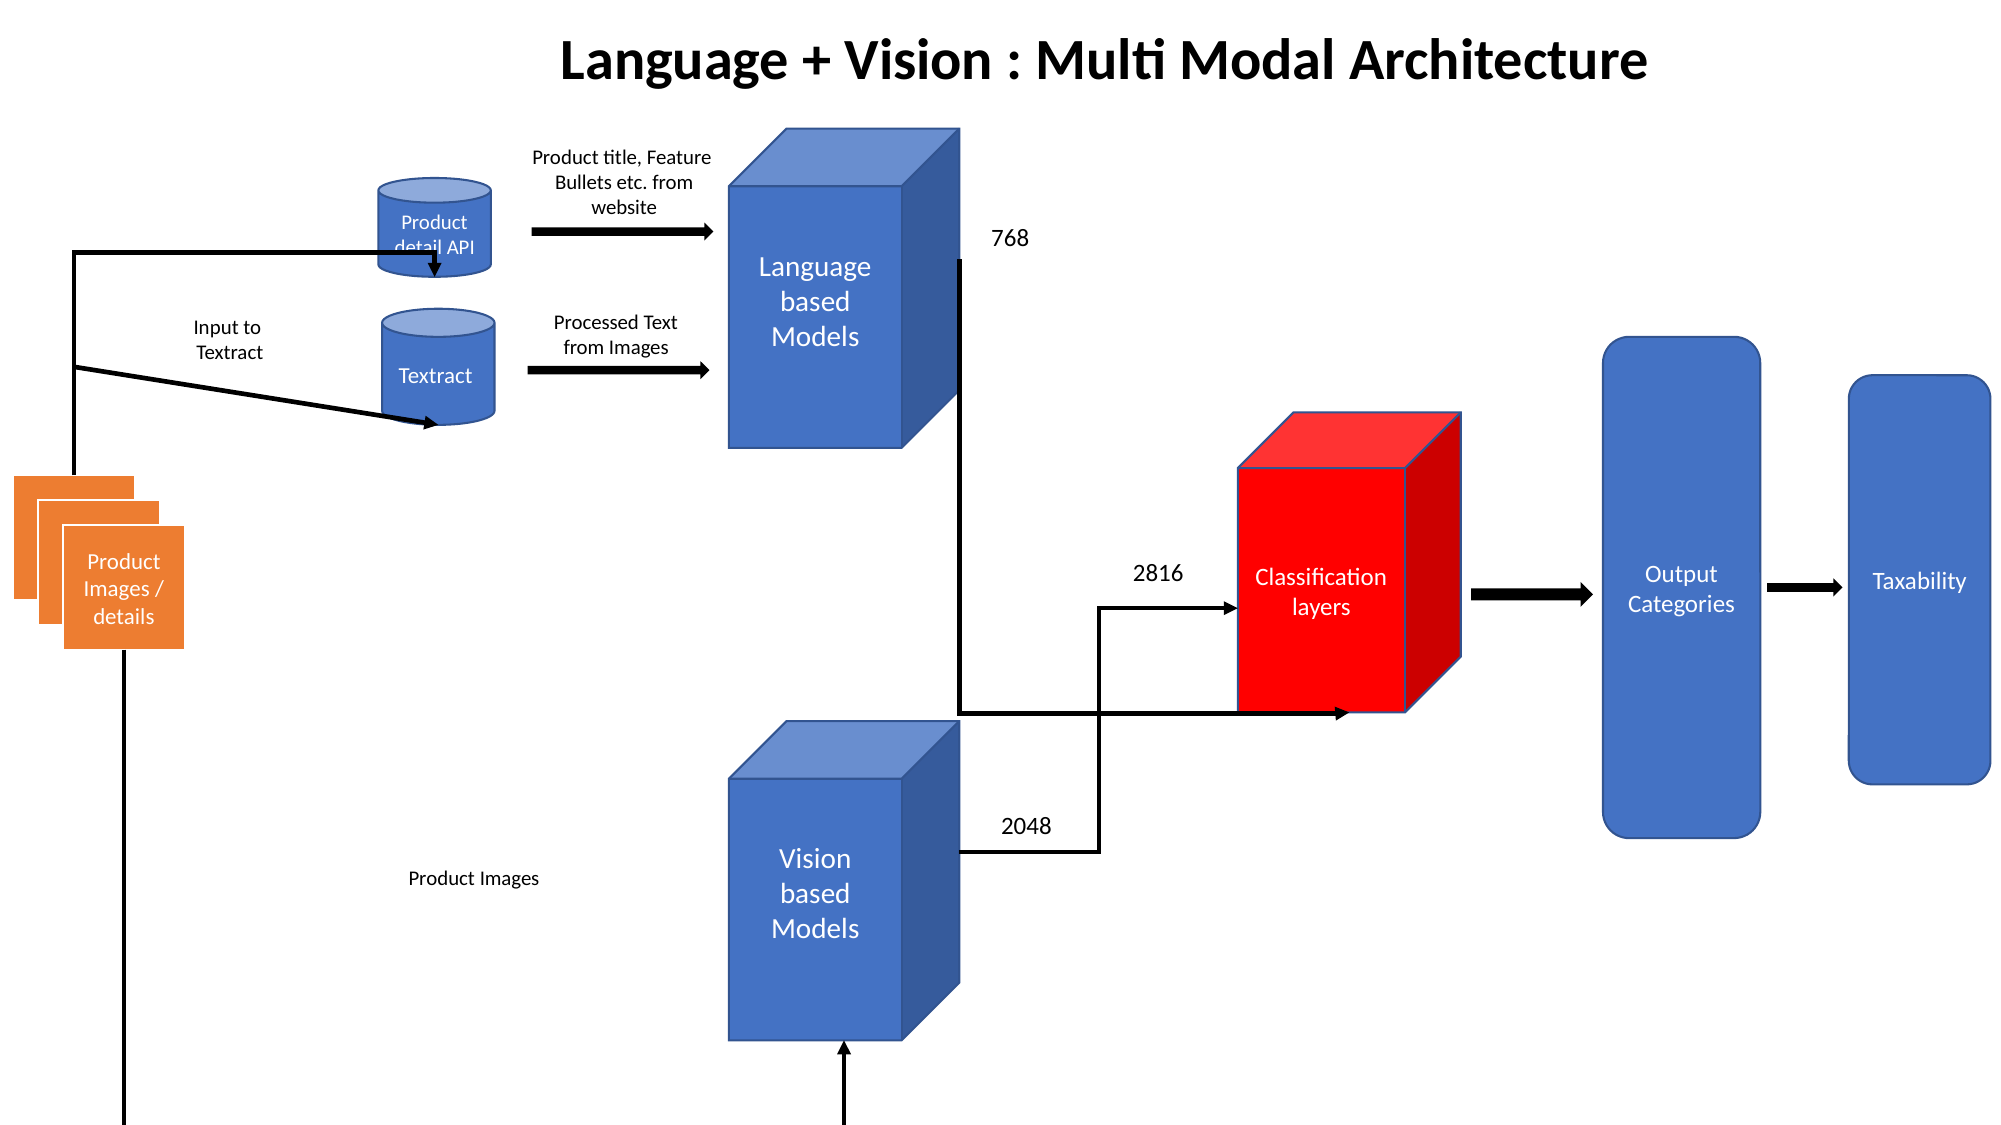

Language + Vision : Multi Modal Architecture
Language based Models

Product title, Feature
Bullets etc. from website
Product detail API
768

Processed Text
from Images
Input to
Textract
Textract
Output Categories

Taxability
Classification layers

Product Images /
details
2816

Vision based Models

2048
Product Images